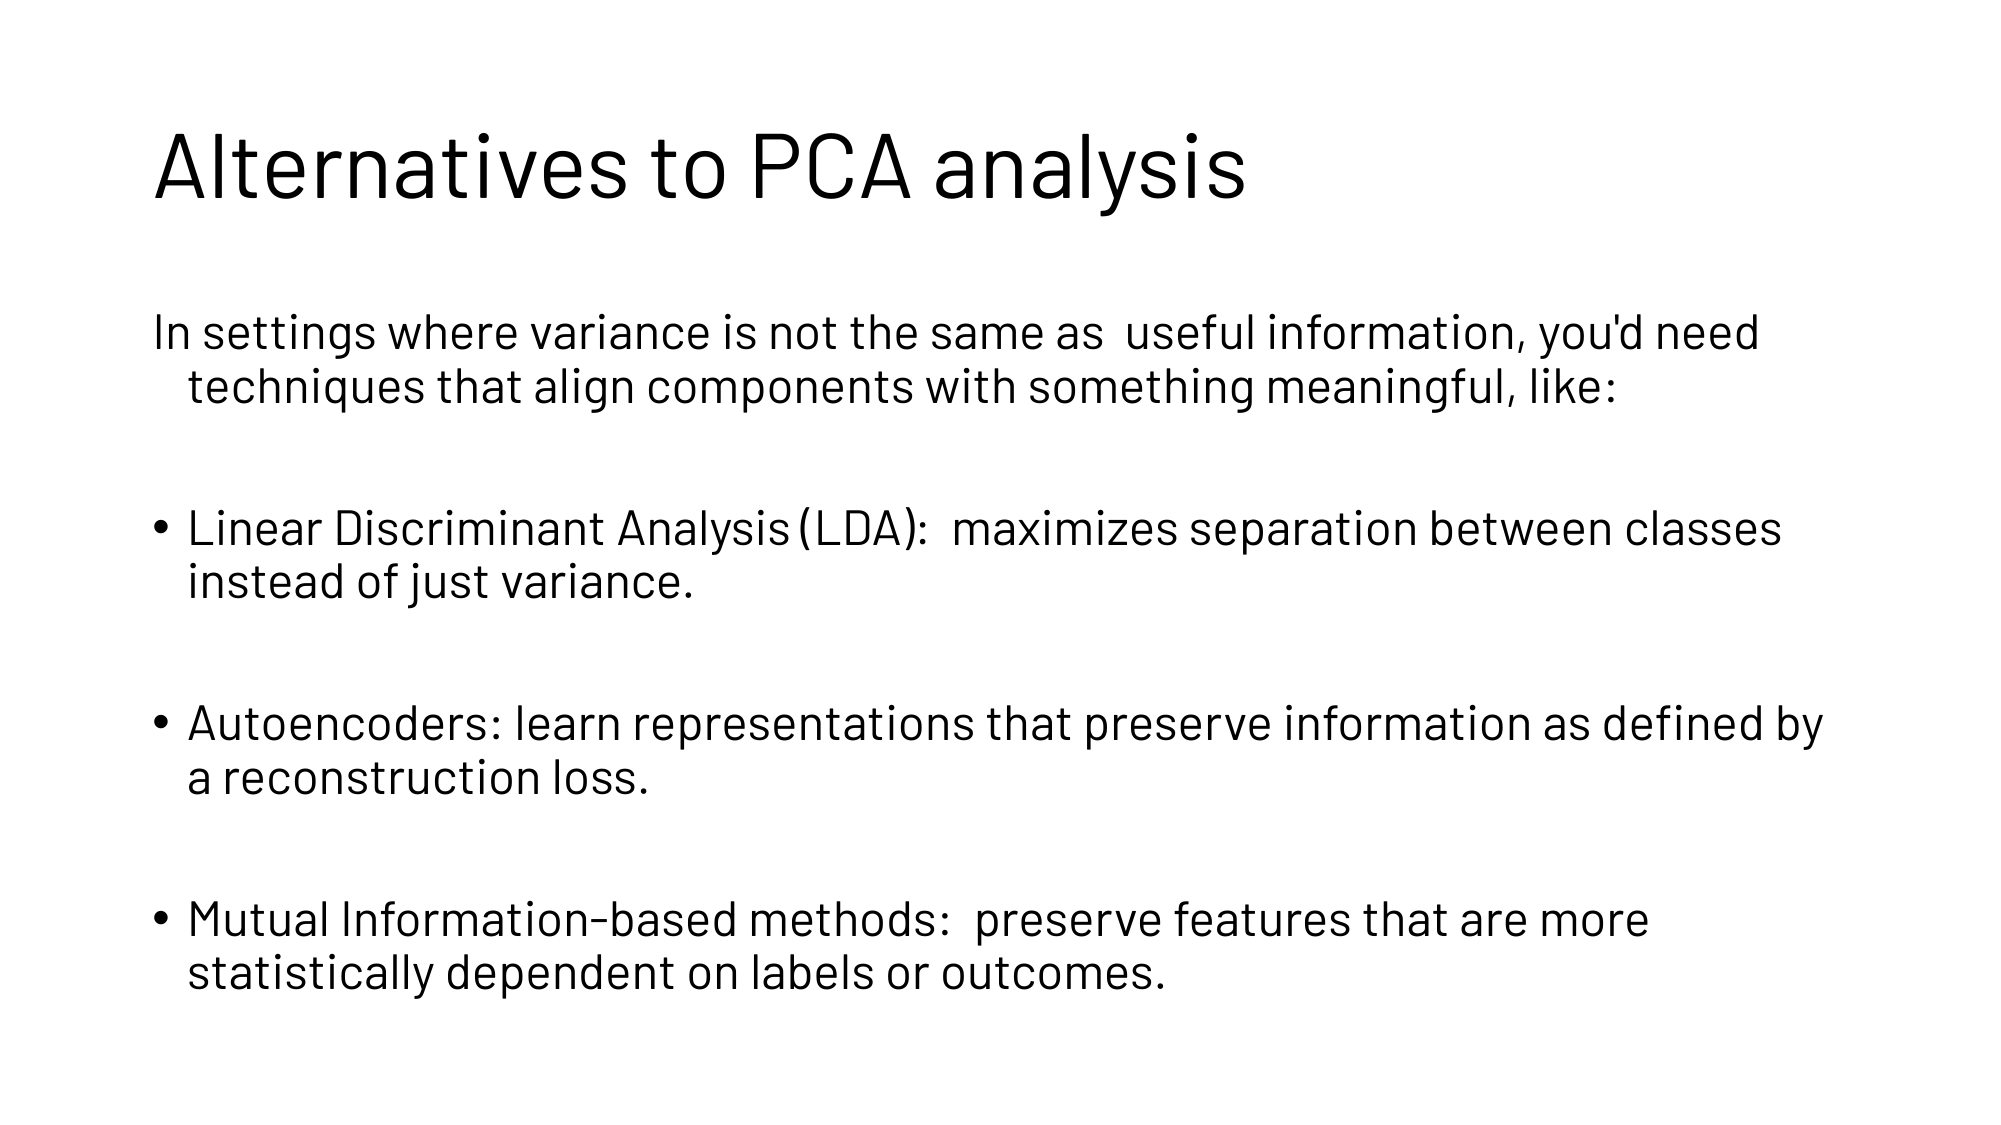

# Alternatives to PCA analysis
In settings where variance is not the same as  useful information, you'd need techniques that align components with something meaningful, like:

Linear Discriminant Analysis (LDA):  maximizes separation between classes instead of just variance.

Autoencoders: learn representations that preserve information as defined by a reconstruction loss.

Mutual Information-based methods:  preserve features that are more statistically dependent on labels or outcomes.